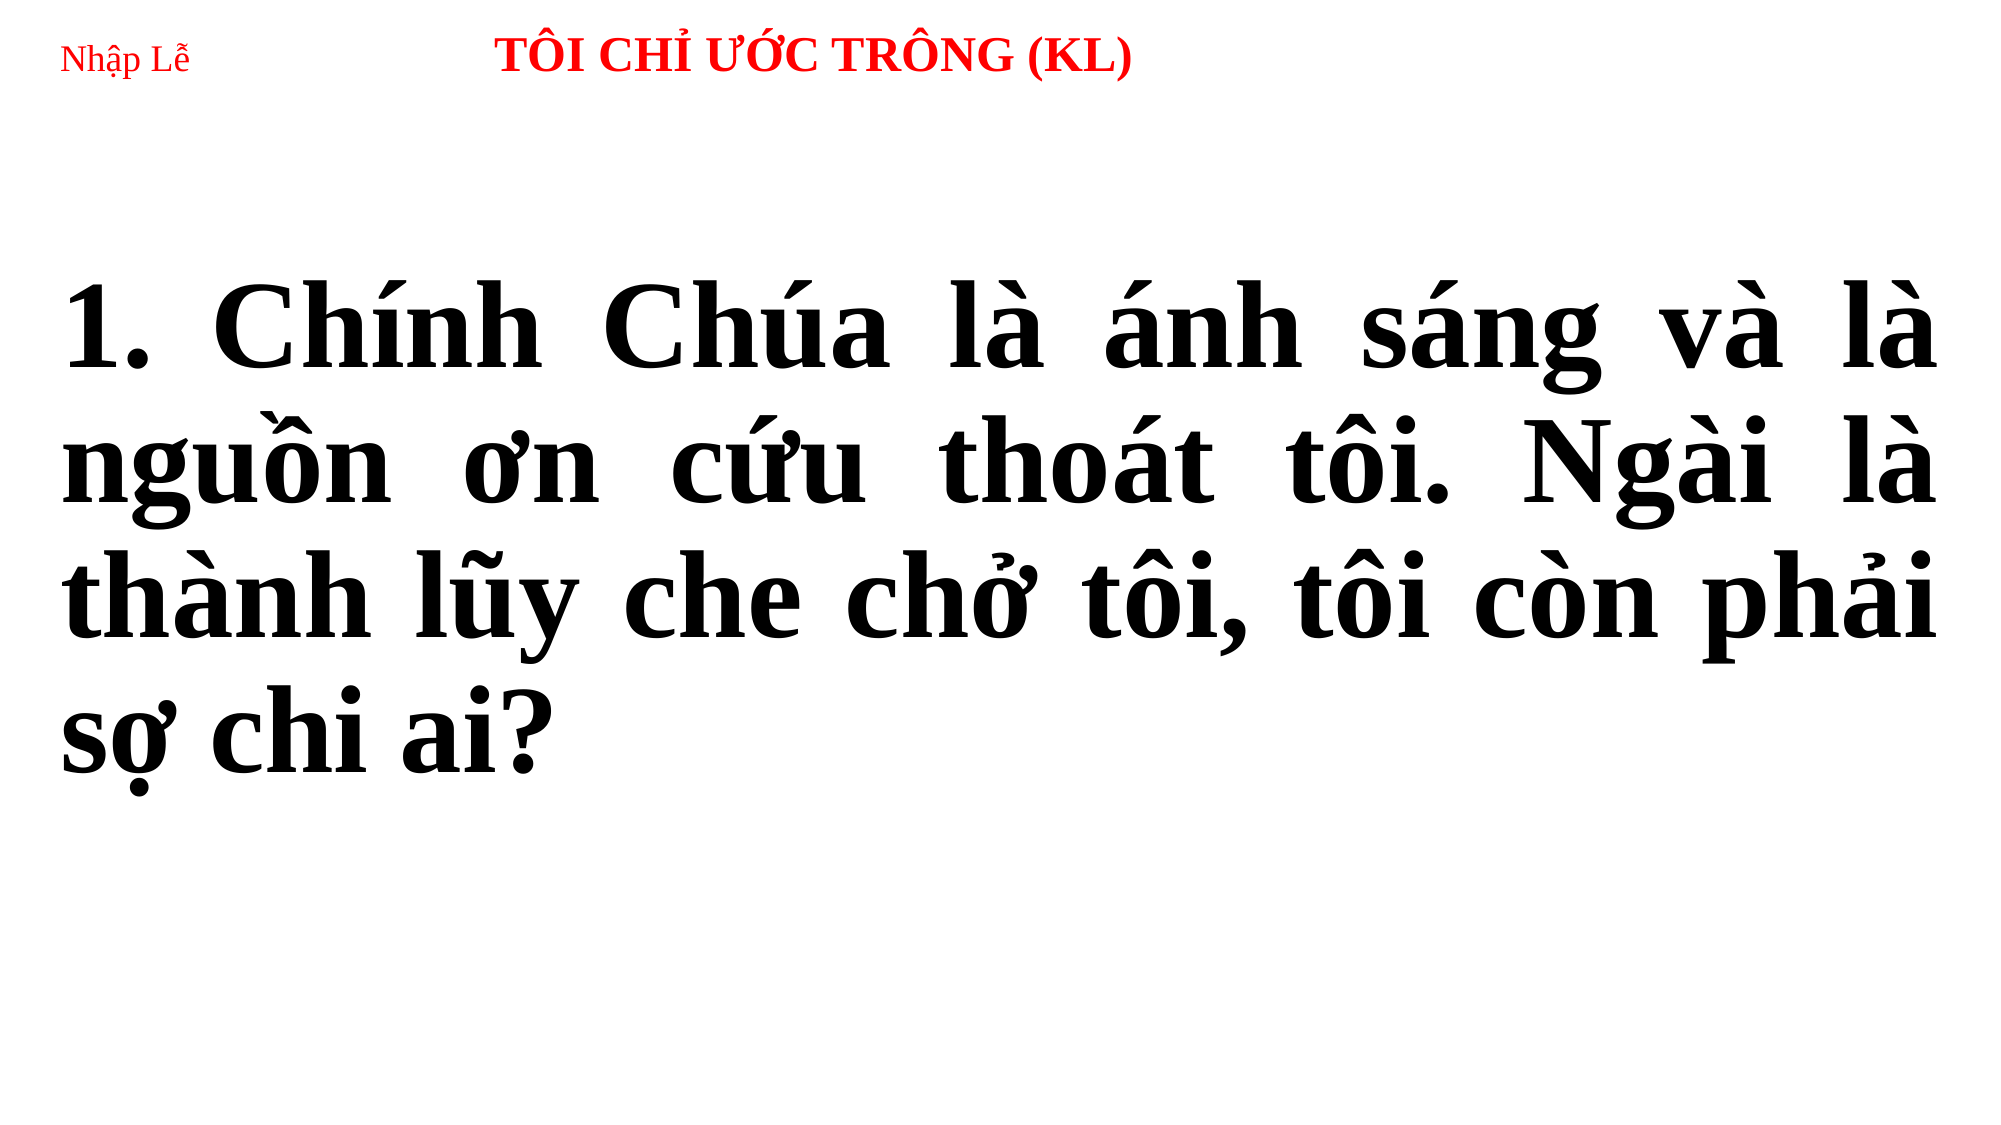

# Nhập Lễ                                TÔI CHỈ ƯỚC TRÔNG (KL)
1. Chính Chúa là ánh sáng và là nguồn ơn cứu thoát tôi. Ngài là thành lũy che chở tôi, tôi còn phải sợ chi ai?